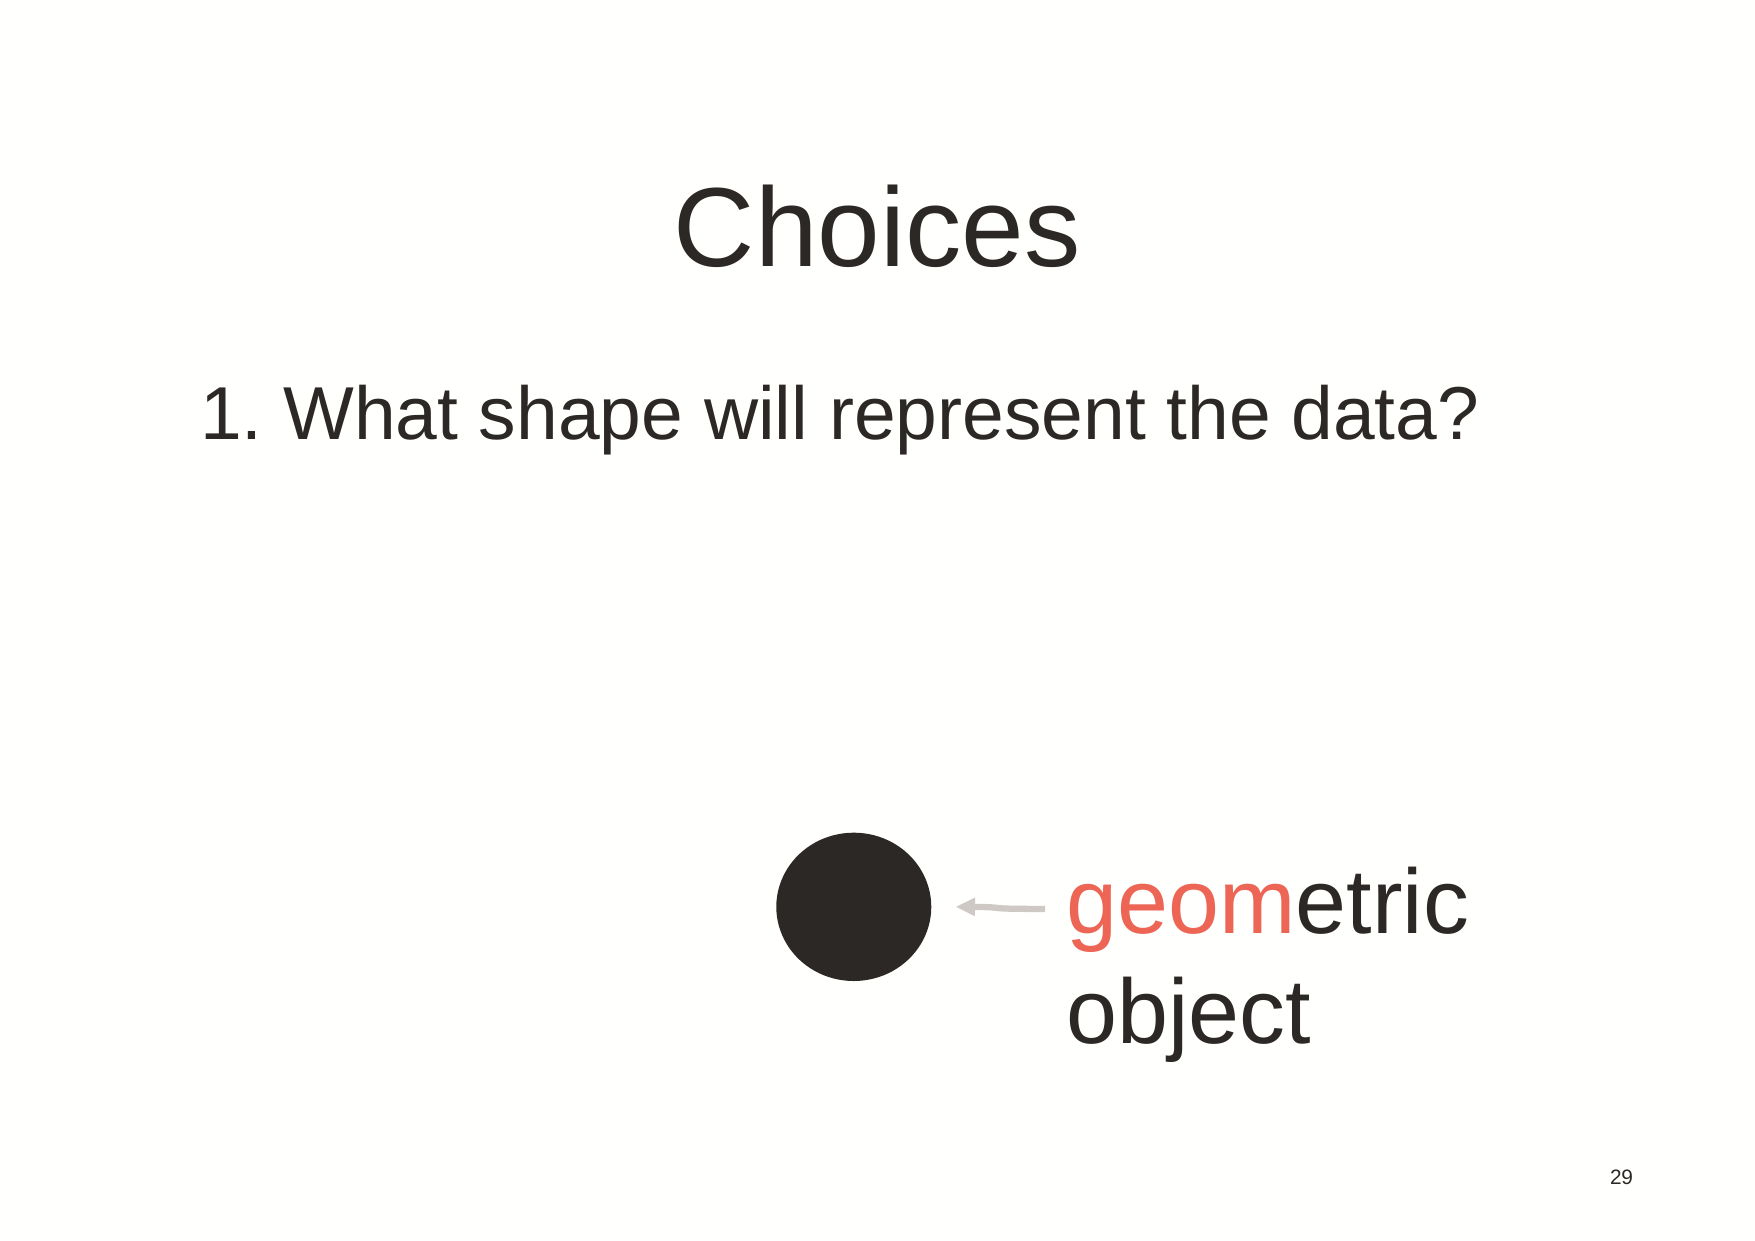

# Choices
1. What shape will represent the data?

geometric
object
29